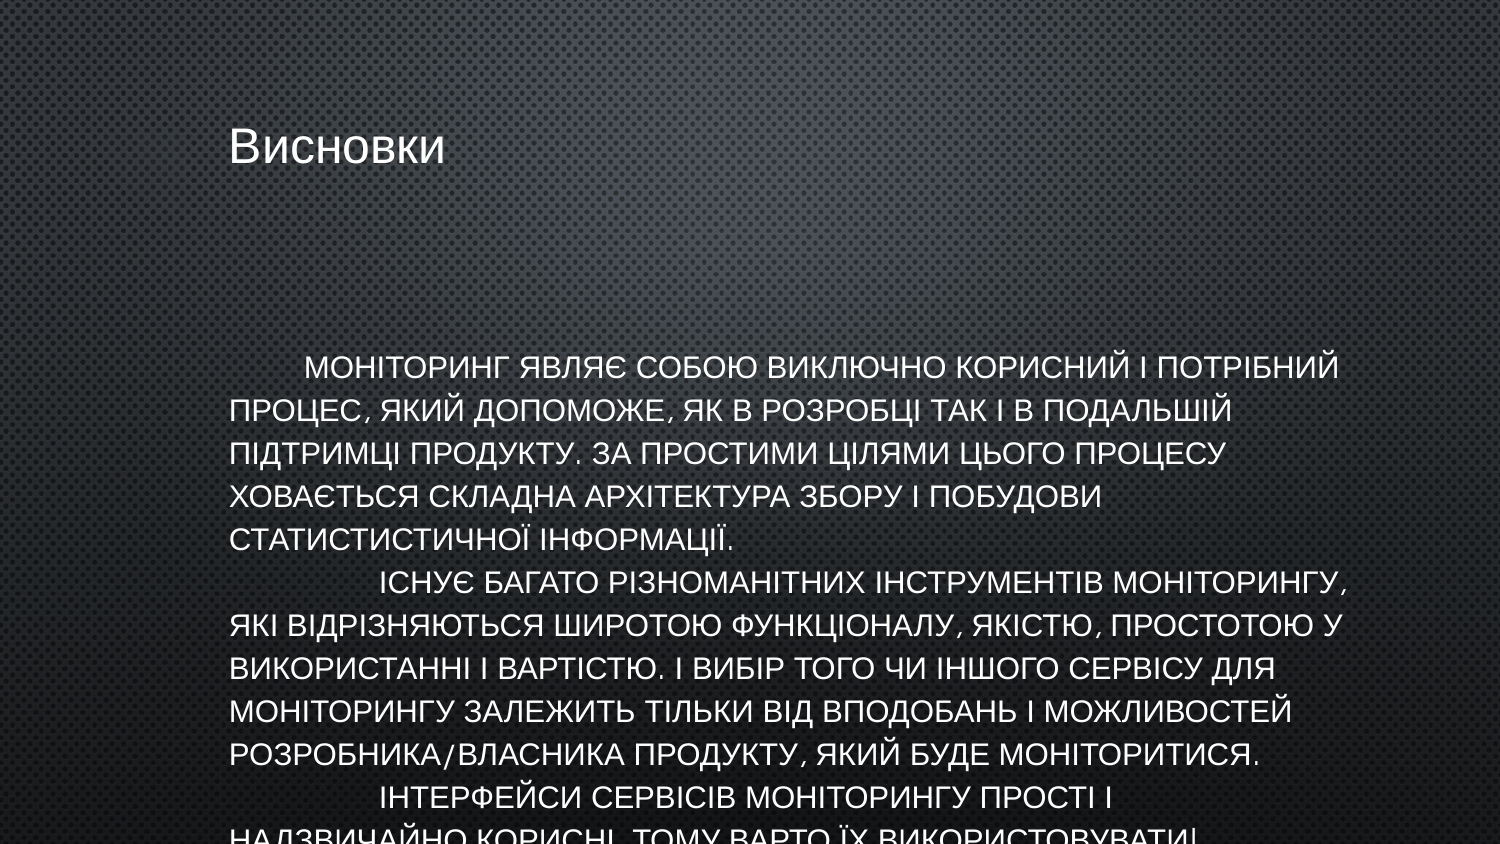

# Висновки
Моніторинг являє собою виключно корисний і потрібний процес, який допоможе, як в розробці так і в подальшій підтримці продукту. За простими цілями цього процесу ховається складна архітектура збору і побудови статистистичної інформації.
	Існує багато різноманітних інструментів моніторингу, які відрізняються широтою функціоналу, якістю, простотою у використанні і вартістю. І вибір того чи іншого сервісу для моніторингу залежить тільки від вподобань і можливостей розробника/власника продукту, який буде моніторитися.
	Інтерфейси сервісів моніторингу прості і надзвичайно корисні, тому варто їх використовувати!